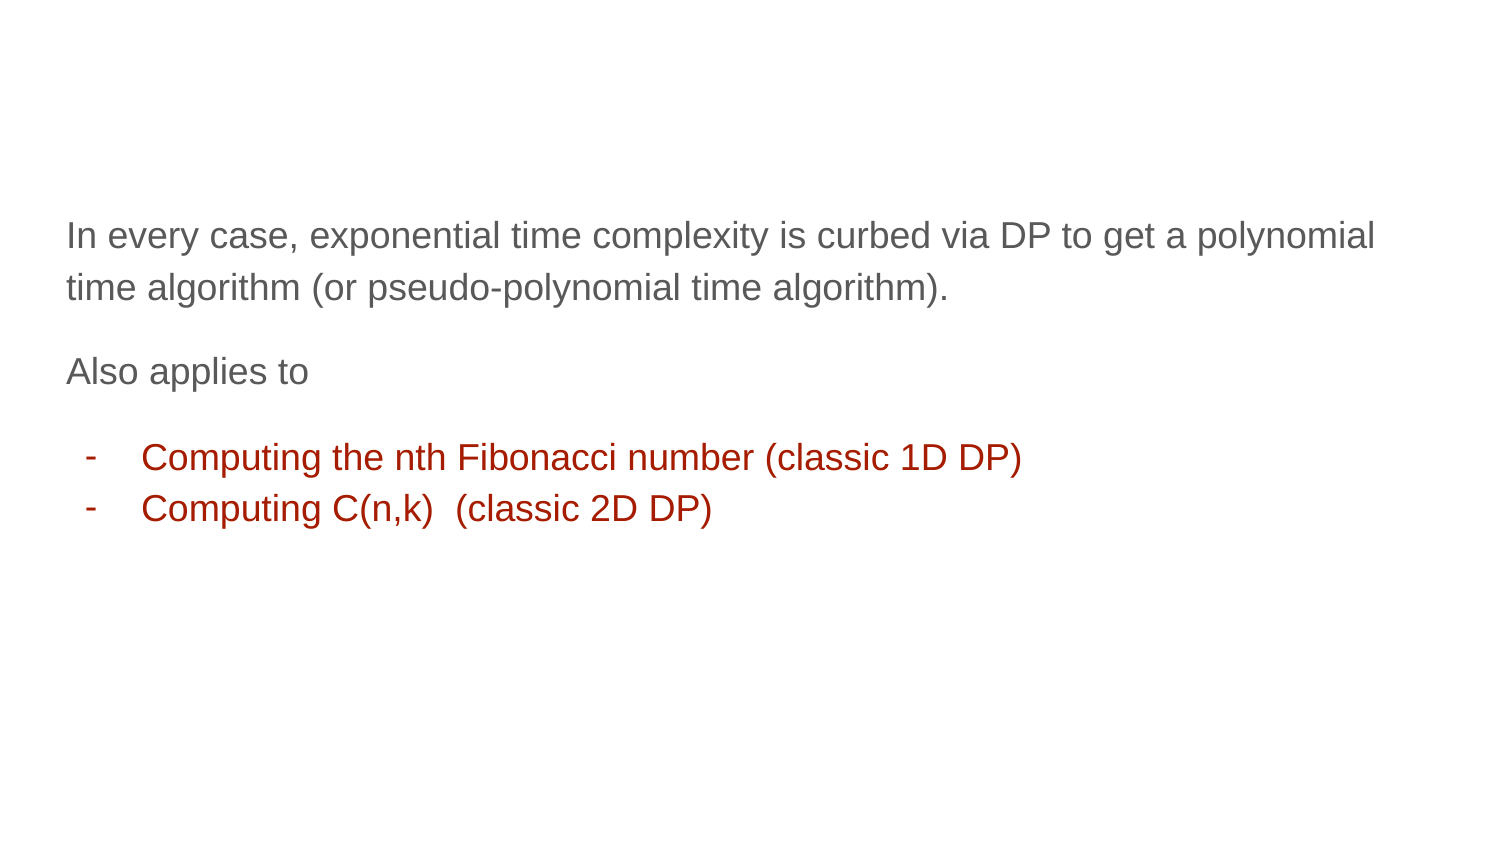

#
In every case, exponential time complexity is curbed via DP to get a polynomial time algorithm (or pseudo-polynomial time algorithm).
Also applies to
Computing the nth Fibonacci number (classic 1D DP)
Computing C(n,k)  (classic 2D DP)